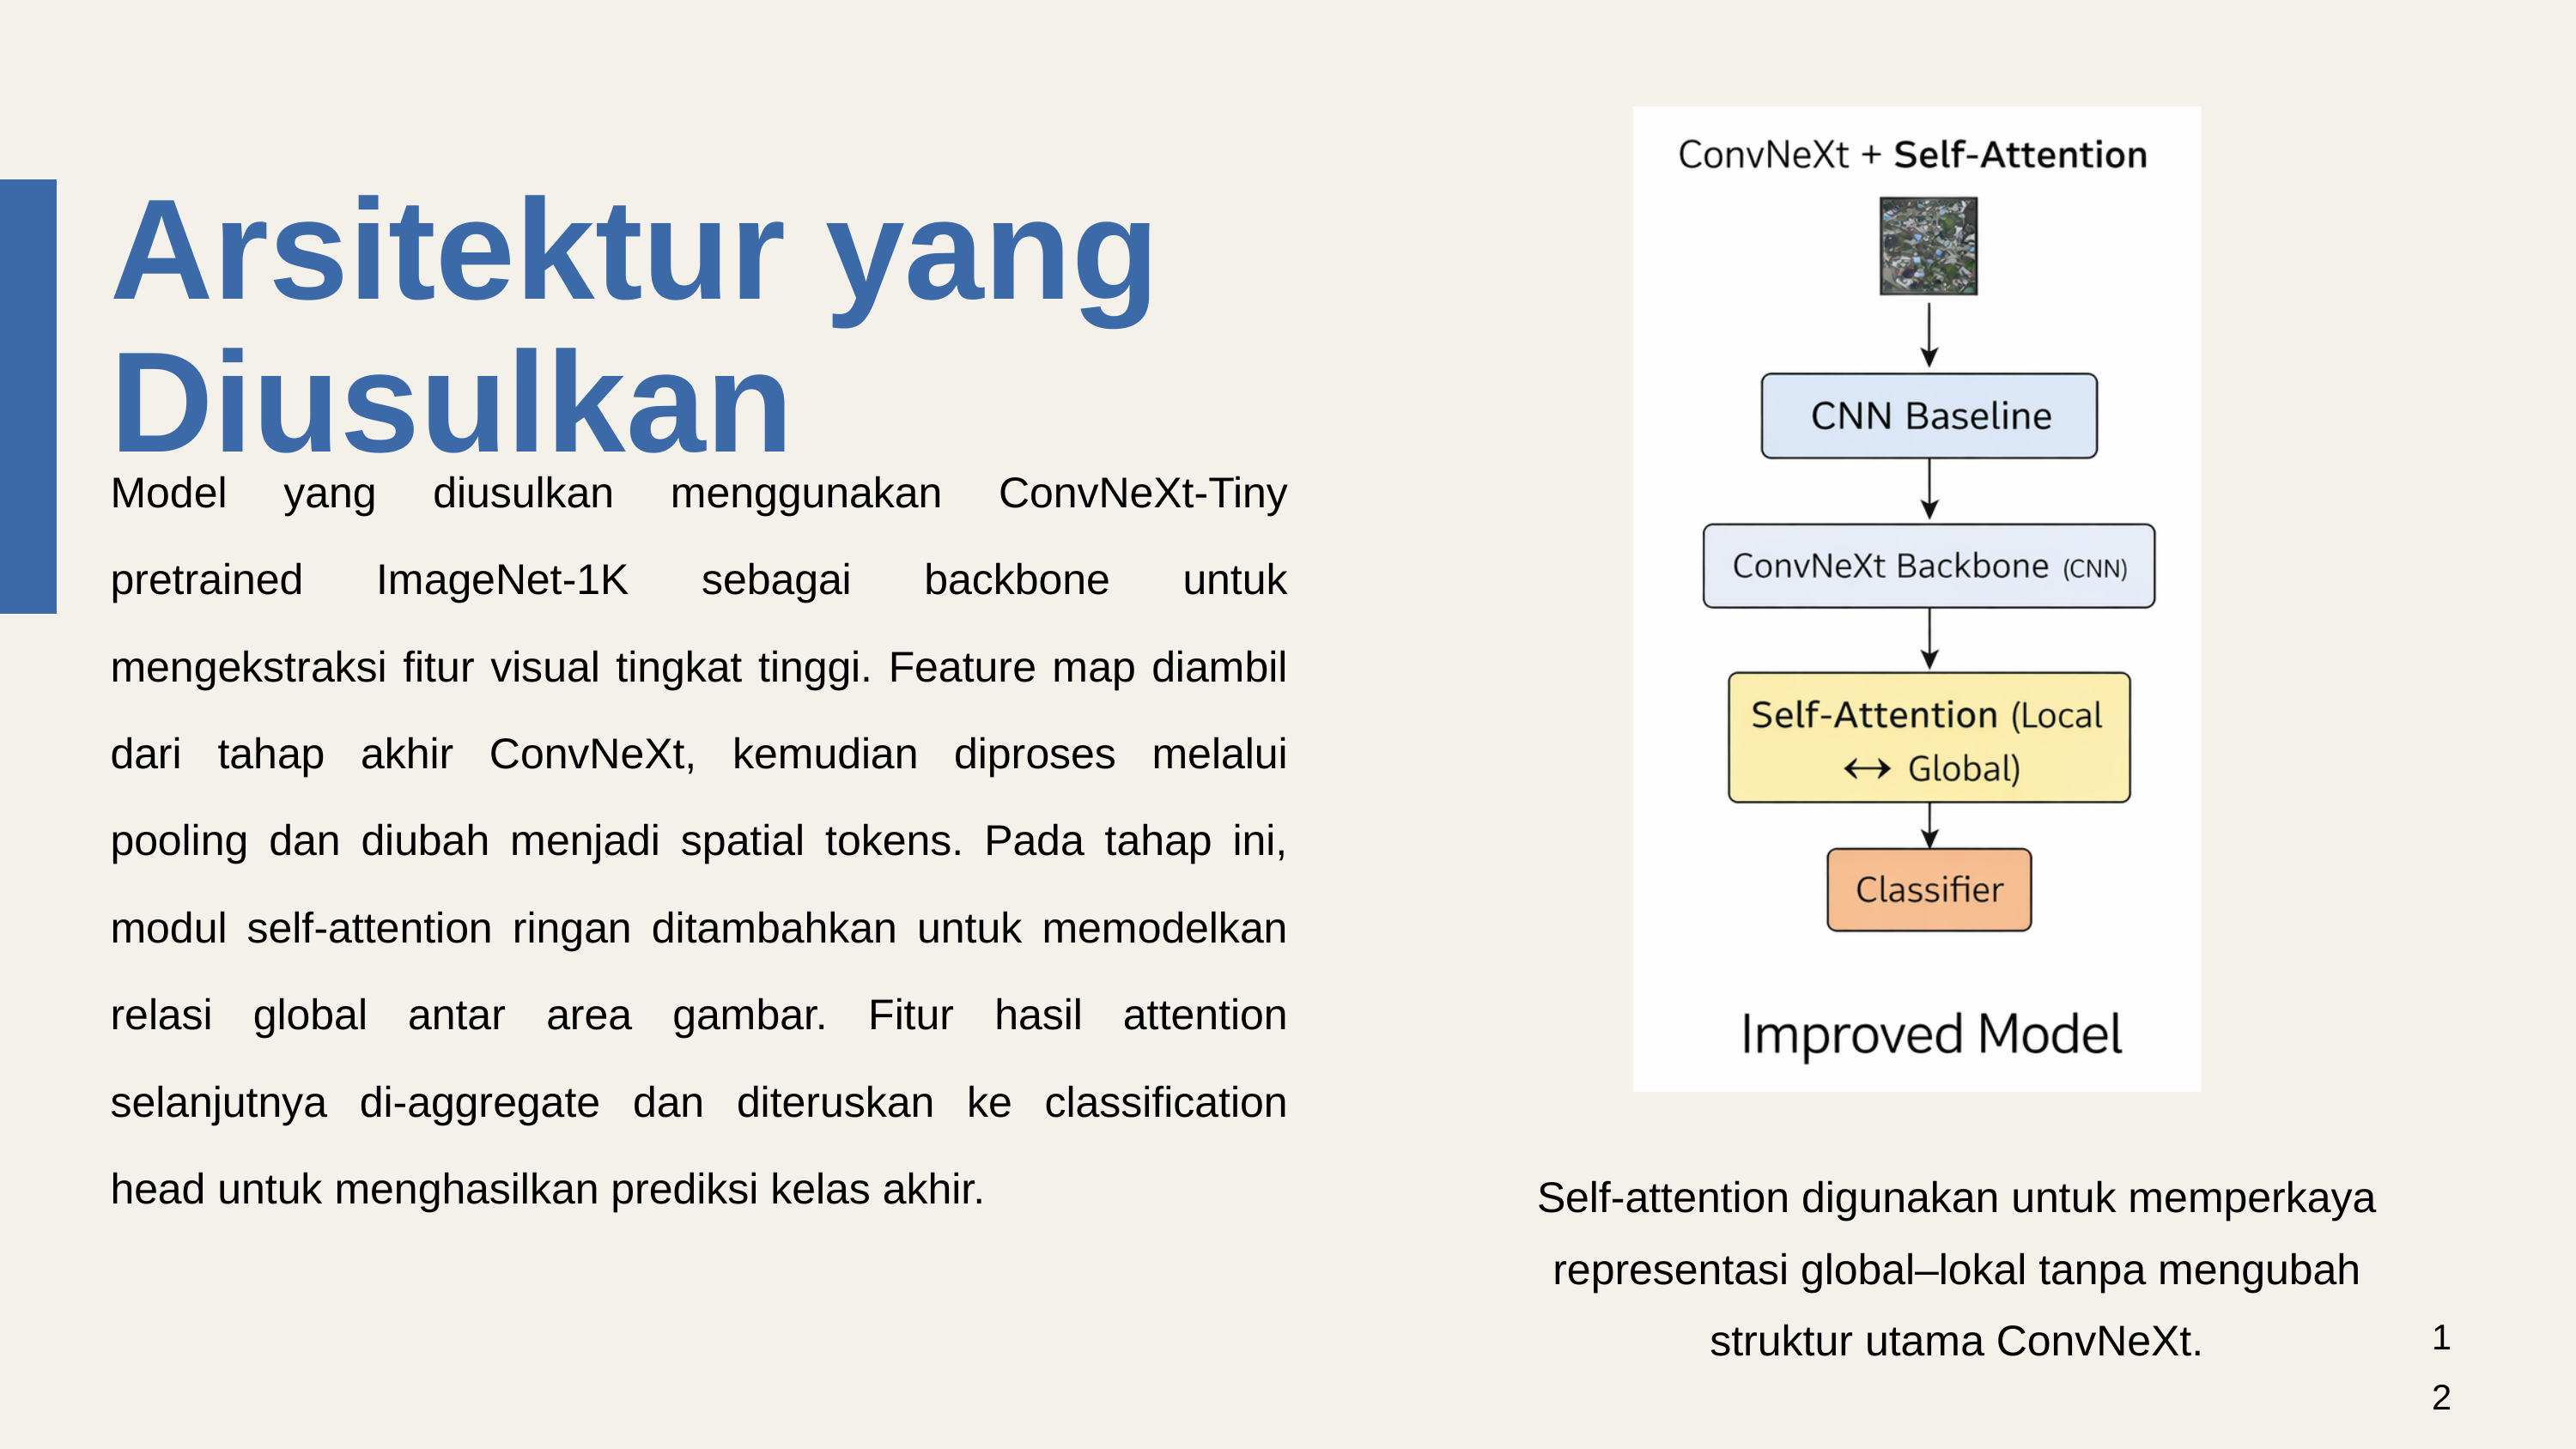

Arsitektur yang Diusulkan

Model yang diusulkan menggunakan ConvNeXt-Tiny pretrained ImageNet-1K sebagai backbone untuk mengekstraksi fitur visual tingkat tinggi. Feature map diambil dari tahap akhir ConvNeXt, kemudian diproses melalui pooling dan diubah menjadi spatial tokens. Pada tahap ini, modul self-attention ringan ditambahkan untuk memodelkan relasi global antar area gambar. Fitur hasil attention selanjutnya di-aggregate dan diteruskan ke classification head untuk menghasilkan prediksi kelas akhir.

Self-attention digunakan untuk memperkaya representasi global–lokal tanpa mengubah struktur utama ConvNeXt.
12